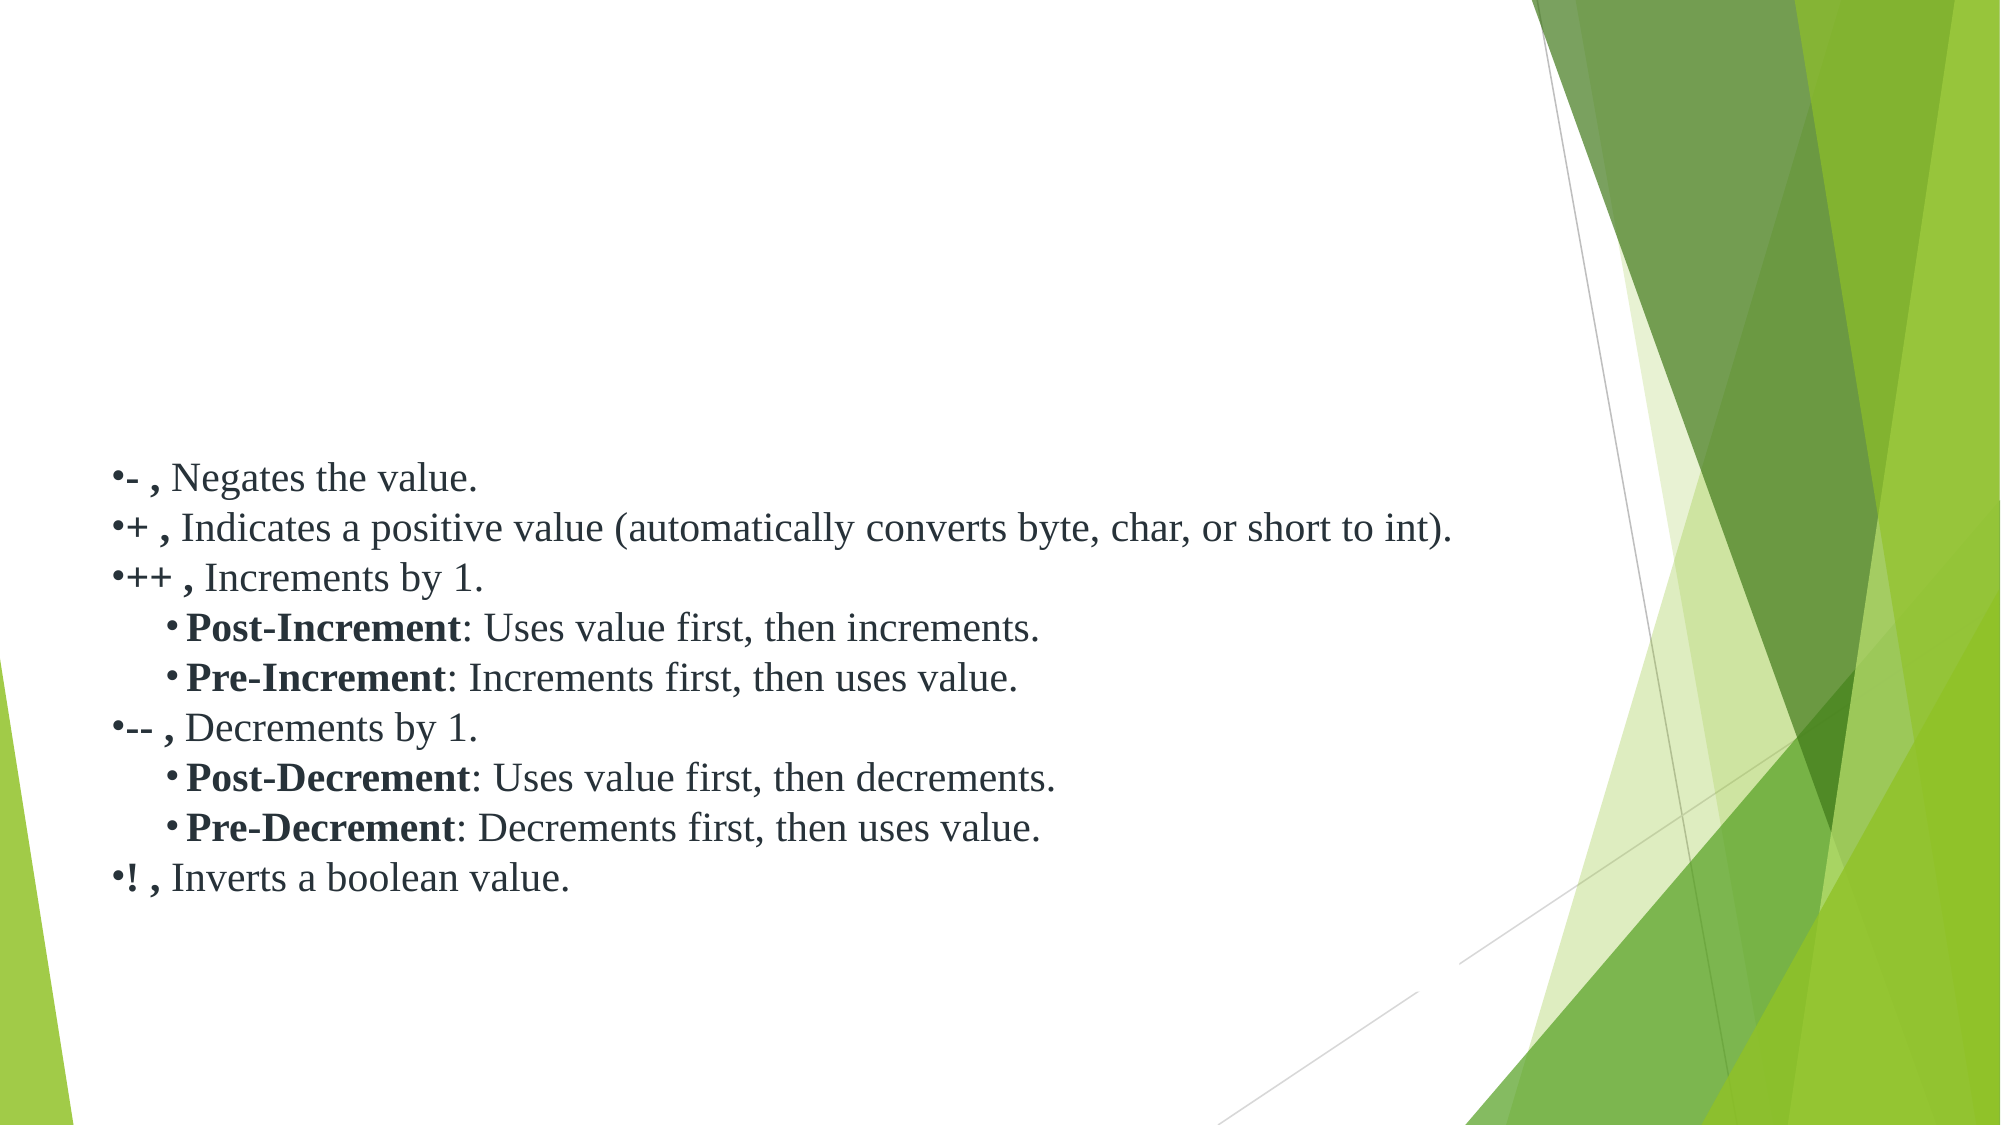

#

- , Negates the value.
+ , Indicates a positive value (automatically converts byte, char, or short to int).
++ , Increments by 1.
Post-Increment: Uses value first, then increments.
Pre-Increment: Increments first, then uses value.
-- , Decrements by 1.
Post-Decrement: Uses value first, then decrements.
Pre-Decrement: Decrements first, then uses value.
! , Inverts a boolean value.